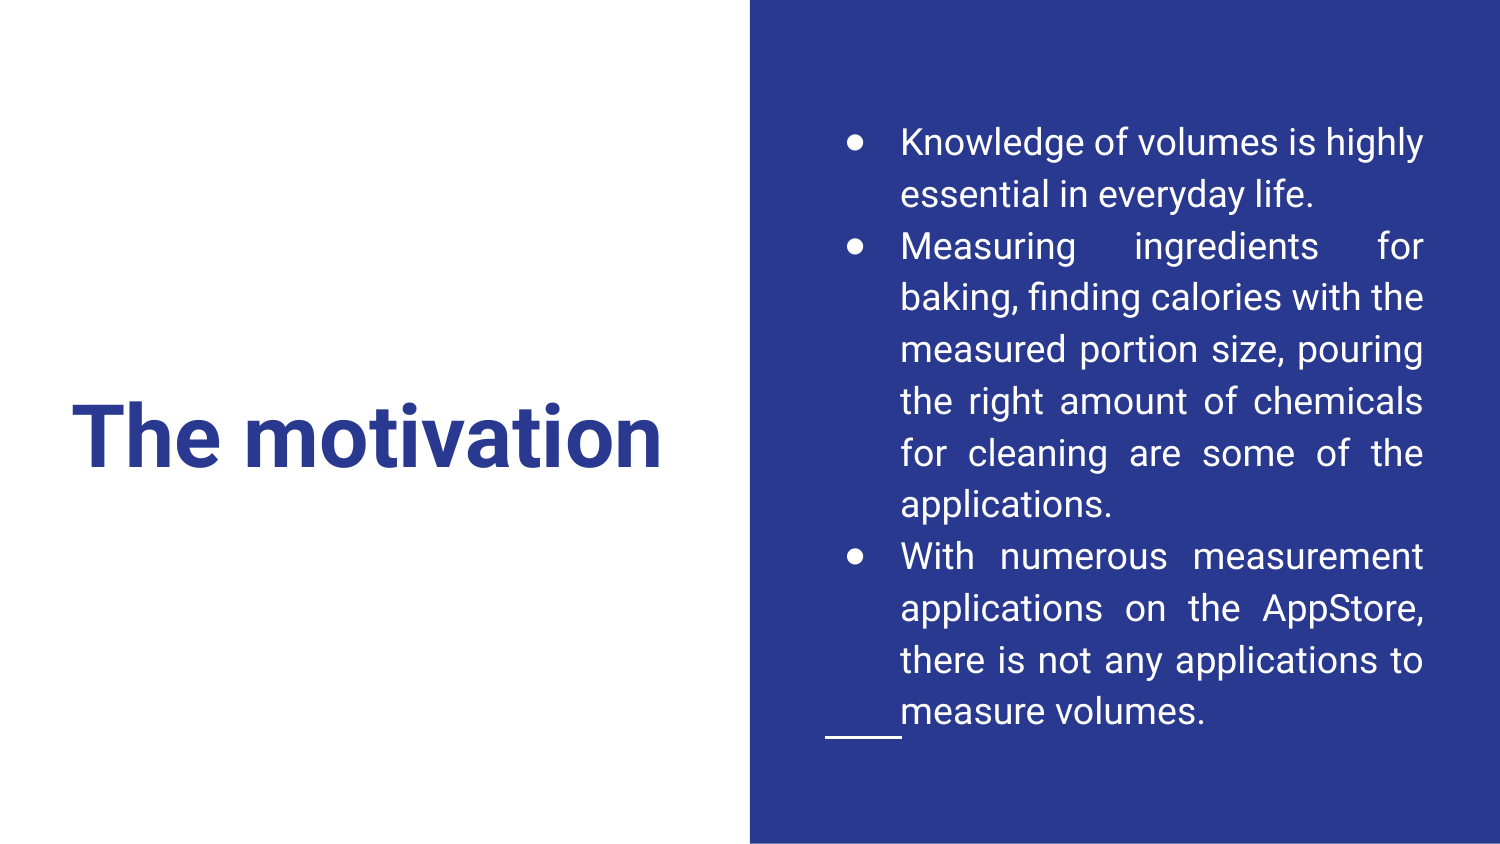

Knowledge of volumes is highly essential in everyday life.
Measuring ingredients for baking, finding calories with the measured portion size, pouring the right amount of chemicals for cleaning are some of the applications.
With numerous measurement applications on the AppStore, there is not any applications to measure volumes.
# The motivation